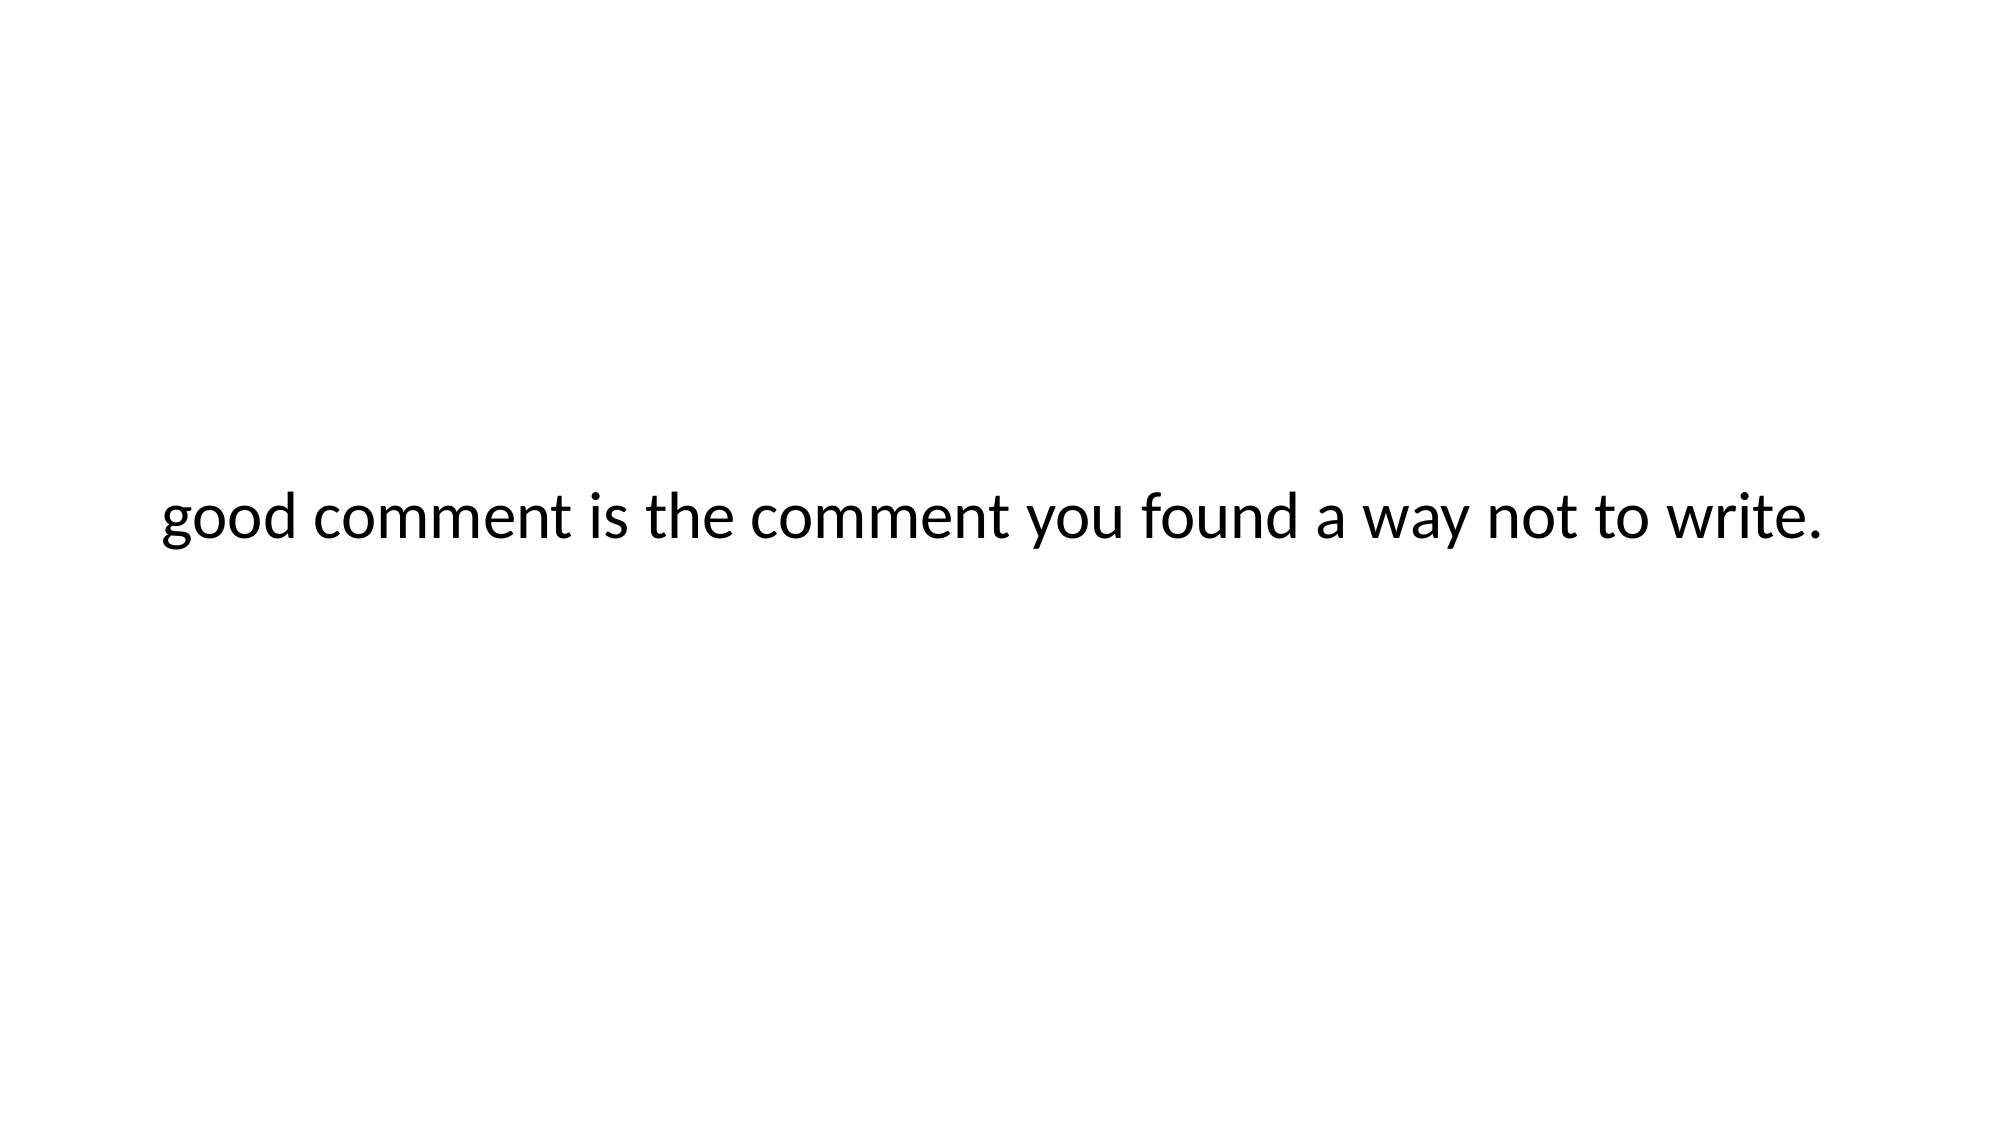

# good comment is the comment you found a way not to write.